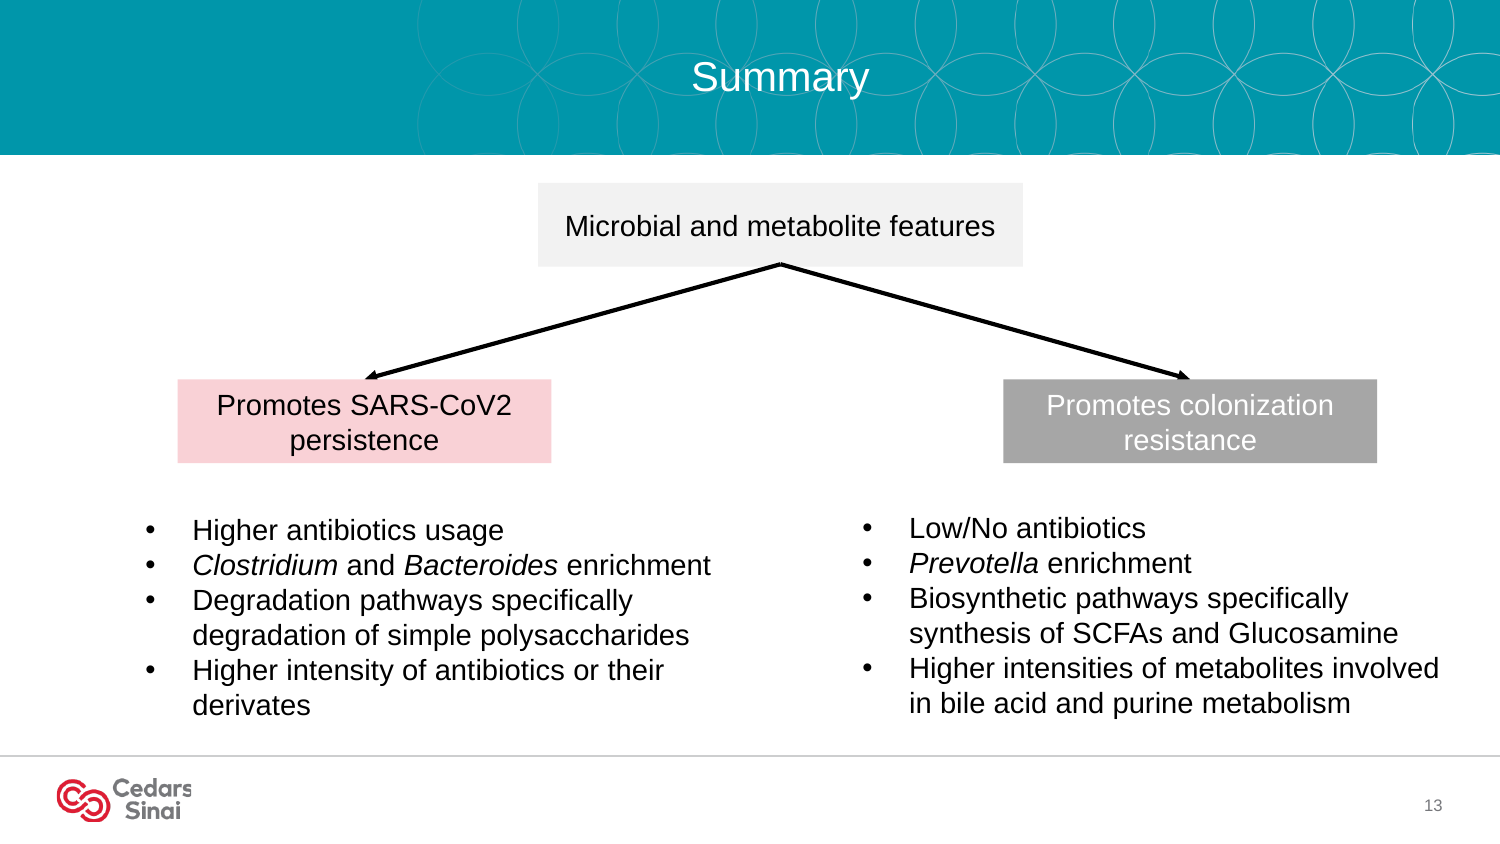

# Summary
Microbial and metabolite features
Promotes colonization resistance
Promotes SARS-CoV2 persistence
Low/No antibiotics
Prevotella enrichment
Biosynthetic pathways specifically synthesis of SCFAs and Glucosamine
Higher intensities of metabolites involved in bile acid and purine metabolism
Higher antibiotics usage
Clostridium and Bacteroides enrichment
Degradation pathways specifically degradation of simple polysaccharides
Higher intensity of antibiotics or their derivates
13